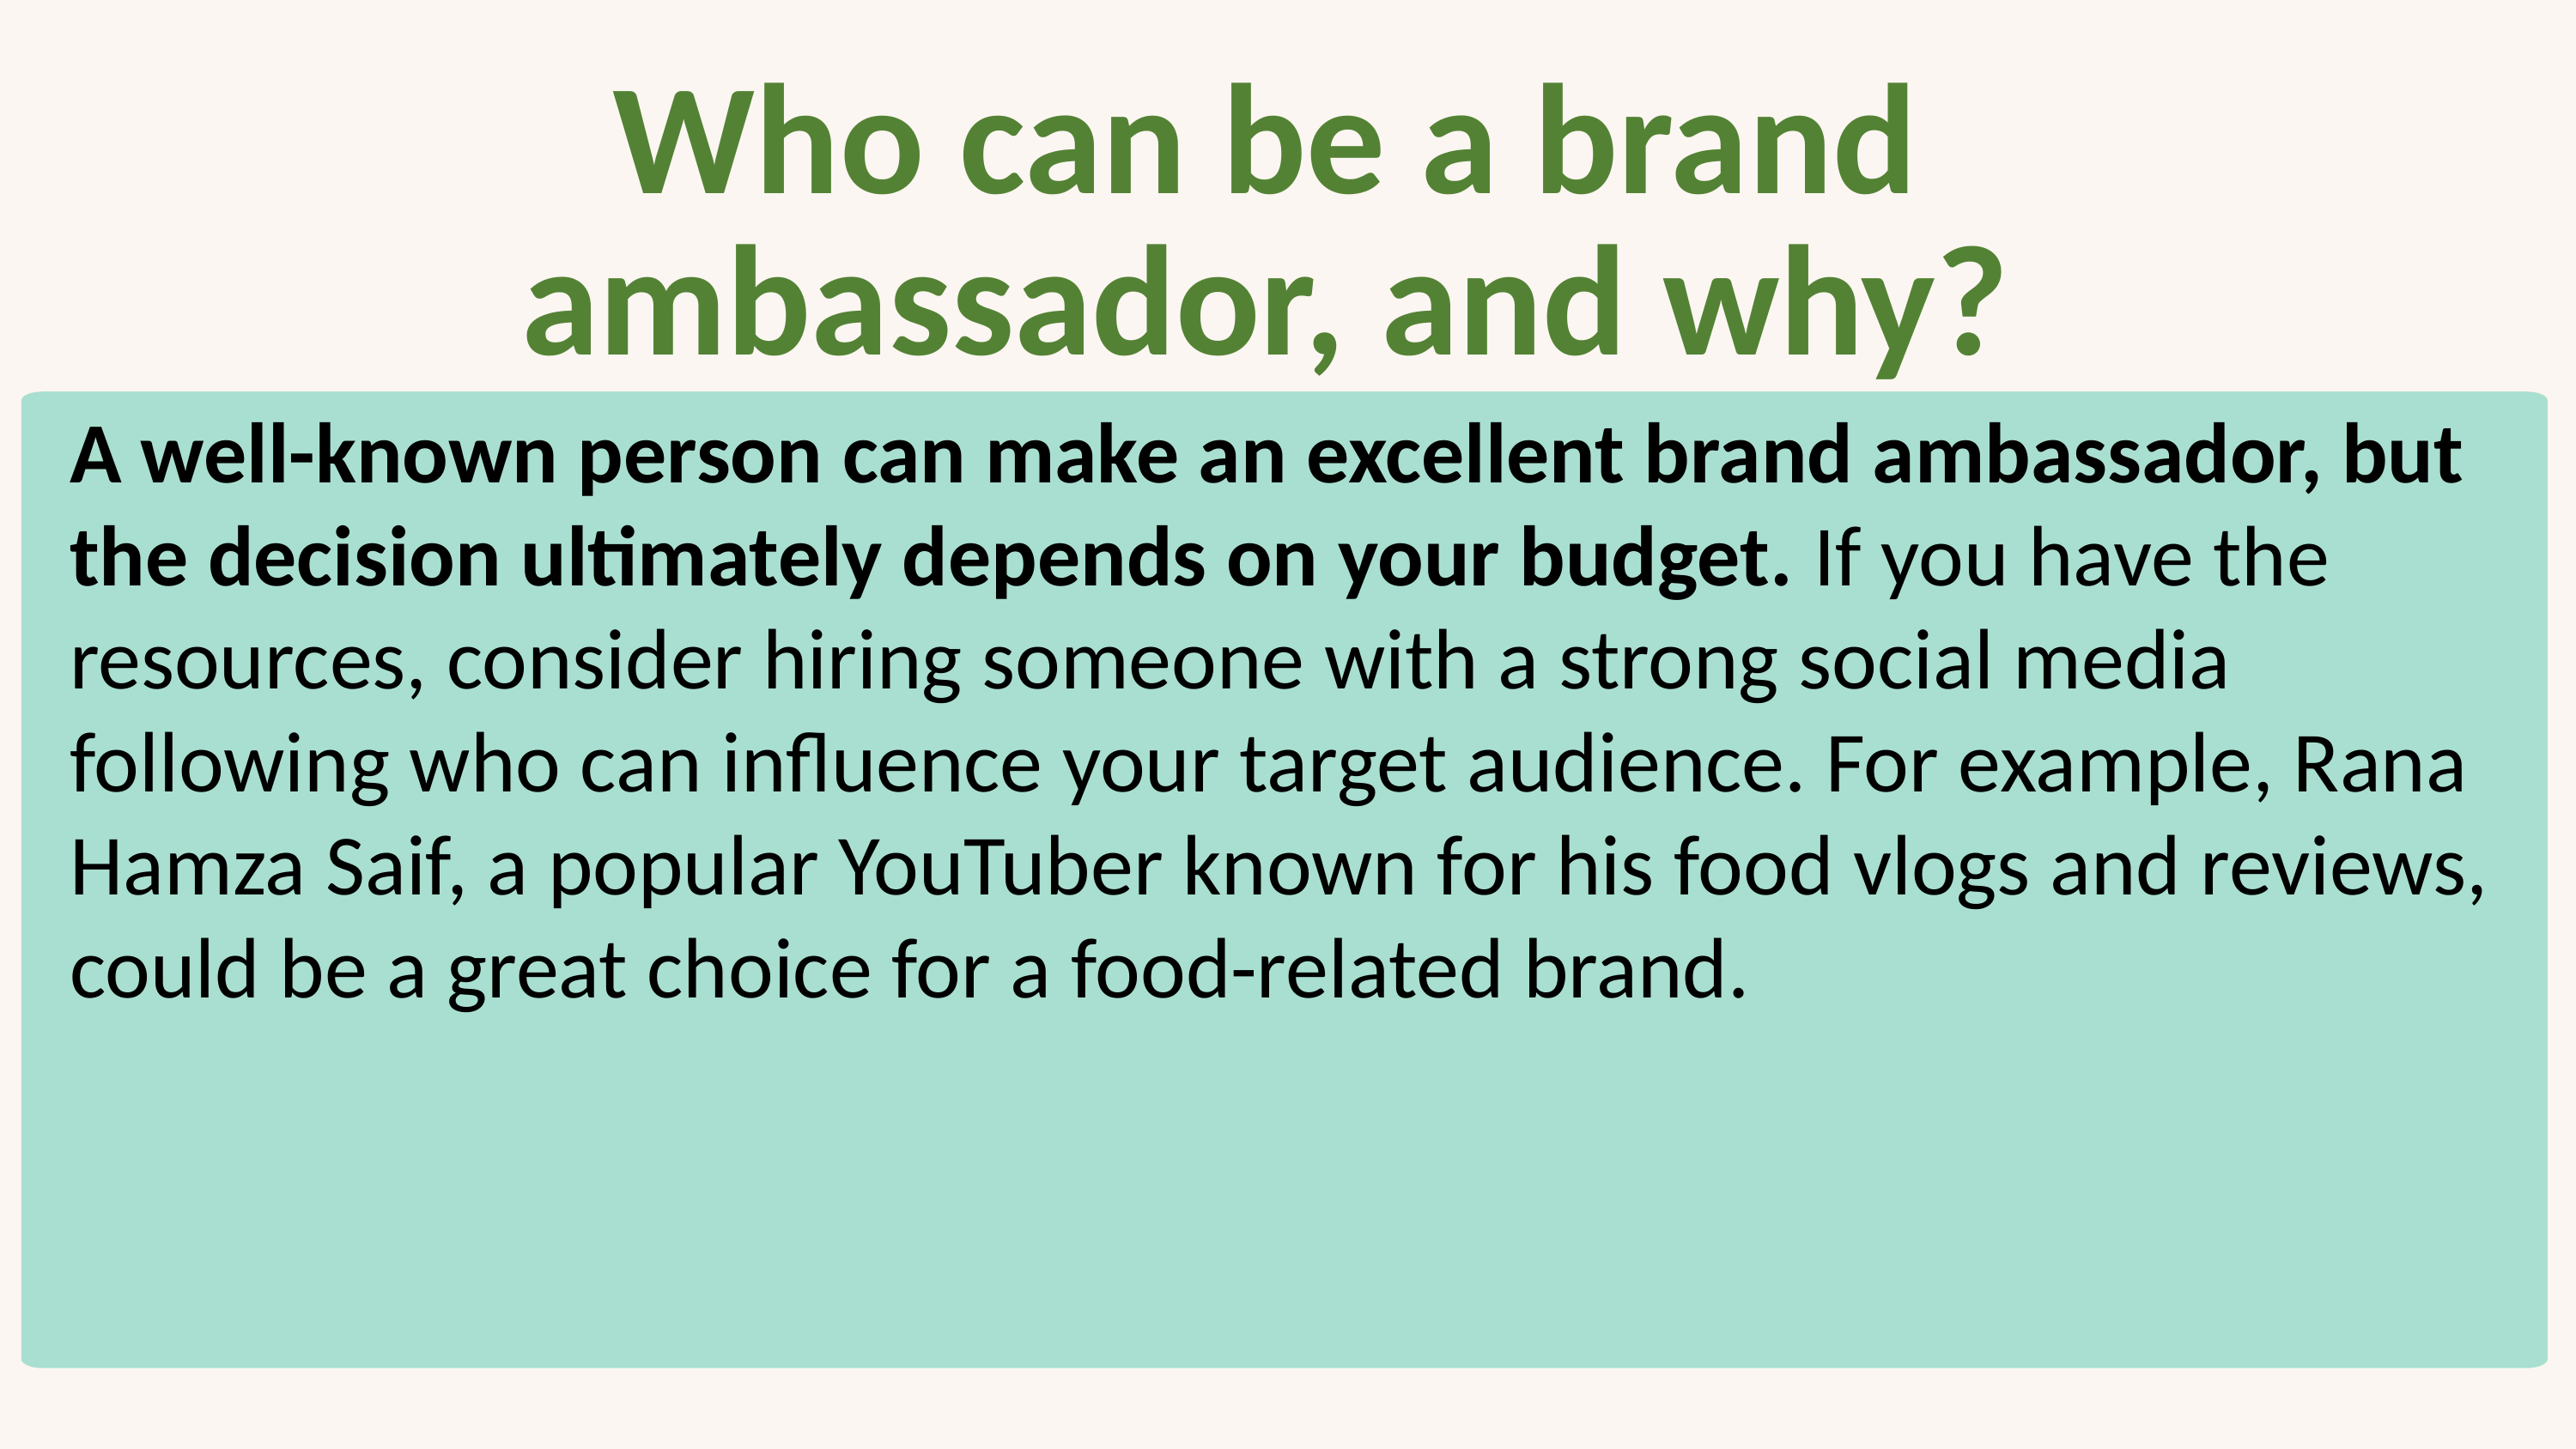

Who can be a brand ambassador, and why?

A well-known person can make an excellent brand ambassador, but the decision ultimately depends on your budget. If you have the resources, consider hiring someone with a strong social media following who can influence your target audience. For example, Rana Hamza Saif, a popular YouTuber known for his food vlogs and reviews, could be a great choice for a food-related brand.